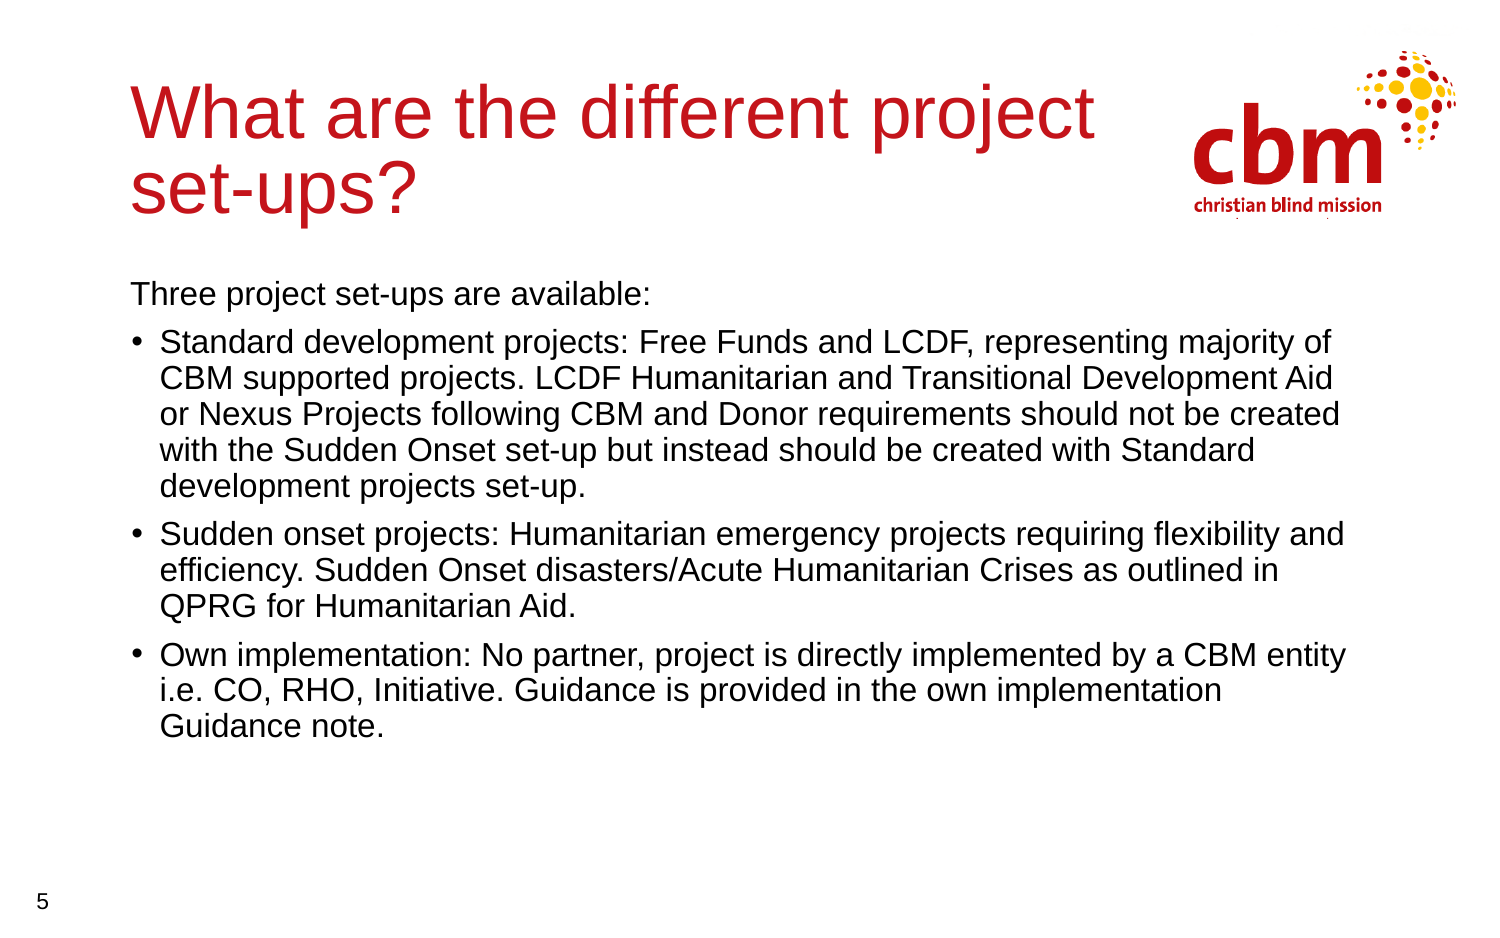

# What are the different project set-ups?
Three project set-ups are available:
Standard development projects: Free Funds and LCDF, representing majority of CBM supported projects. LCDF Humanitarian and Transitional Development Aid or Nexus Projects following CBM and Donor requirements should not be created with the Sudden Onset set-up but instead should be created with Standard development projects set-up.
Sudden onset projects: Humanitarian emergency projects requiring flexibility and efficiency. Sudden Onset disasters/Acute Humanitarian Crises as outlined in QPRG for Humanitarian Aid.
Own implementation: No partner, project is directly implemented by a CBM entity i.e. CO, RHO, Initiative. Guidance is provided in the own implementation Guidance note.

5